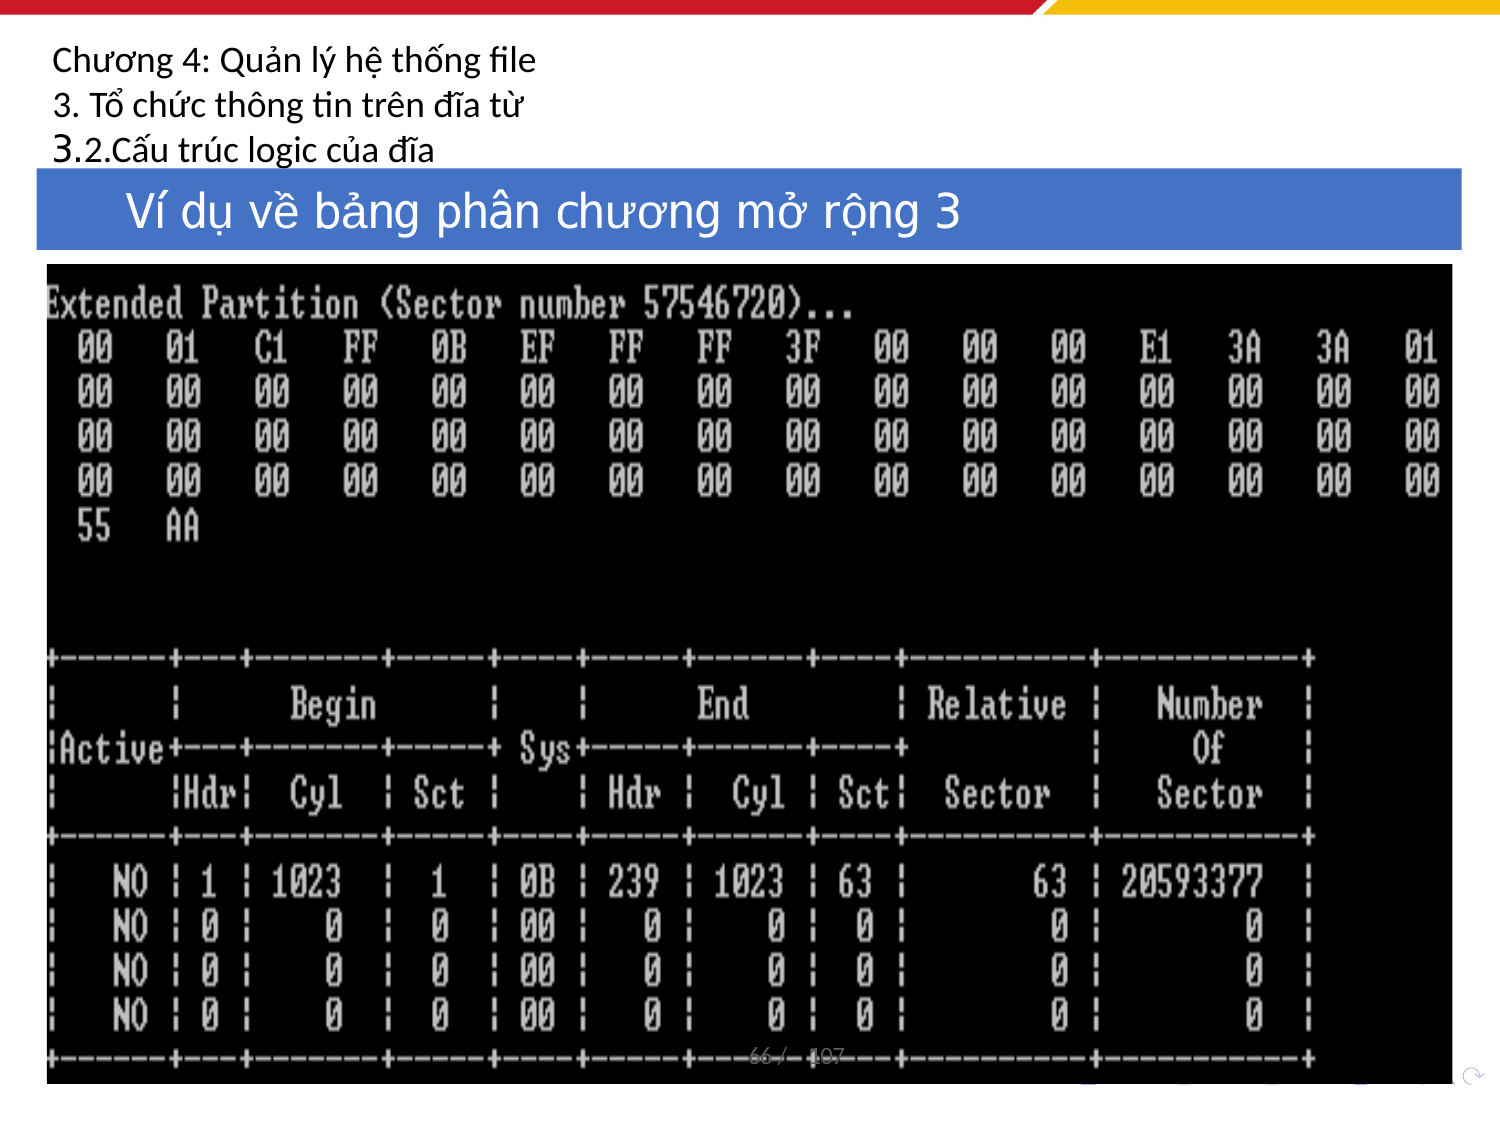

Chương 4: Quản lý hệ thống file
3. Tổ chức thông tin trên đĩa từ
3.2.Cấu trúc logic của đĩa
Ví dụ về bảng phân chương mở rộng 3

66 / 107